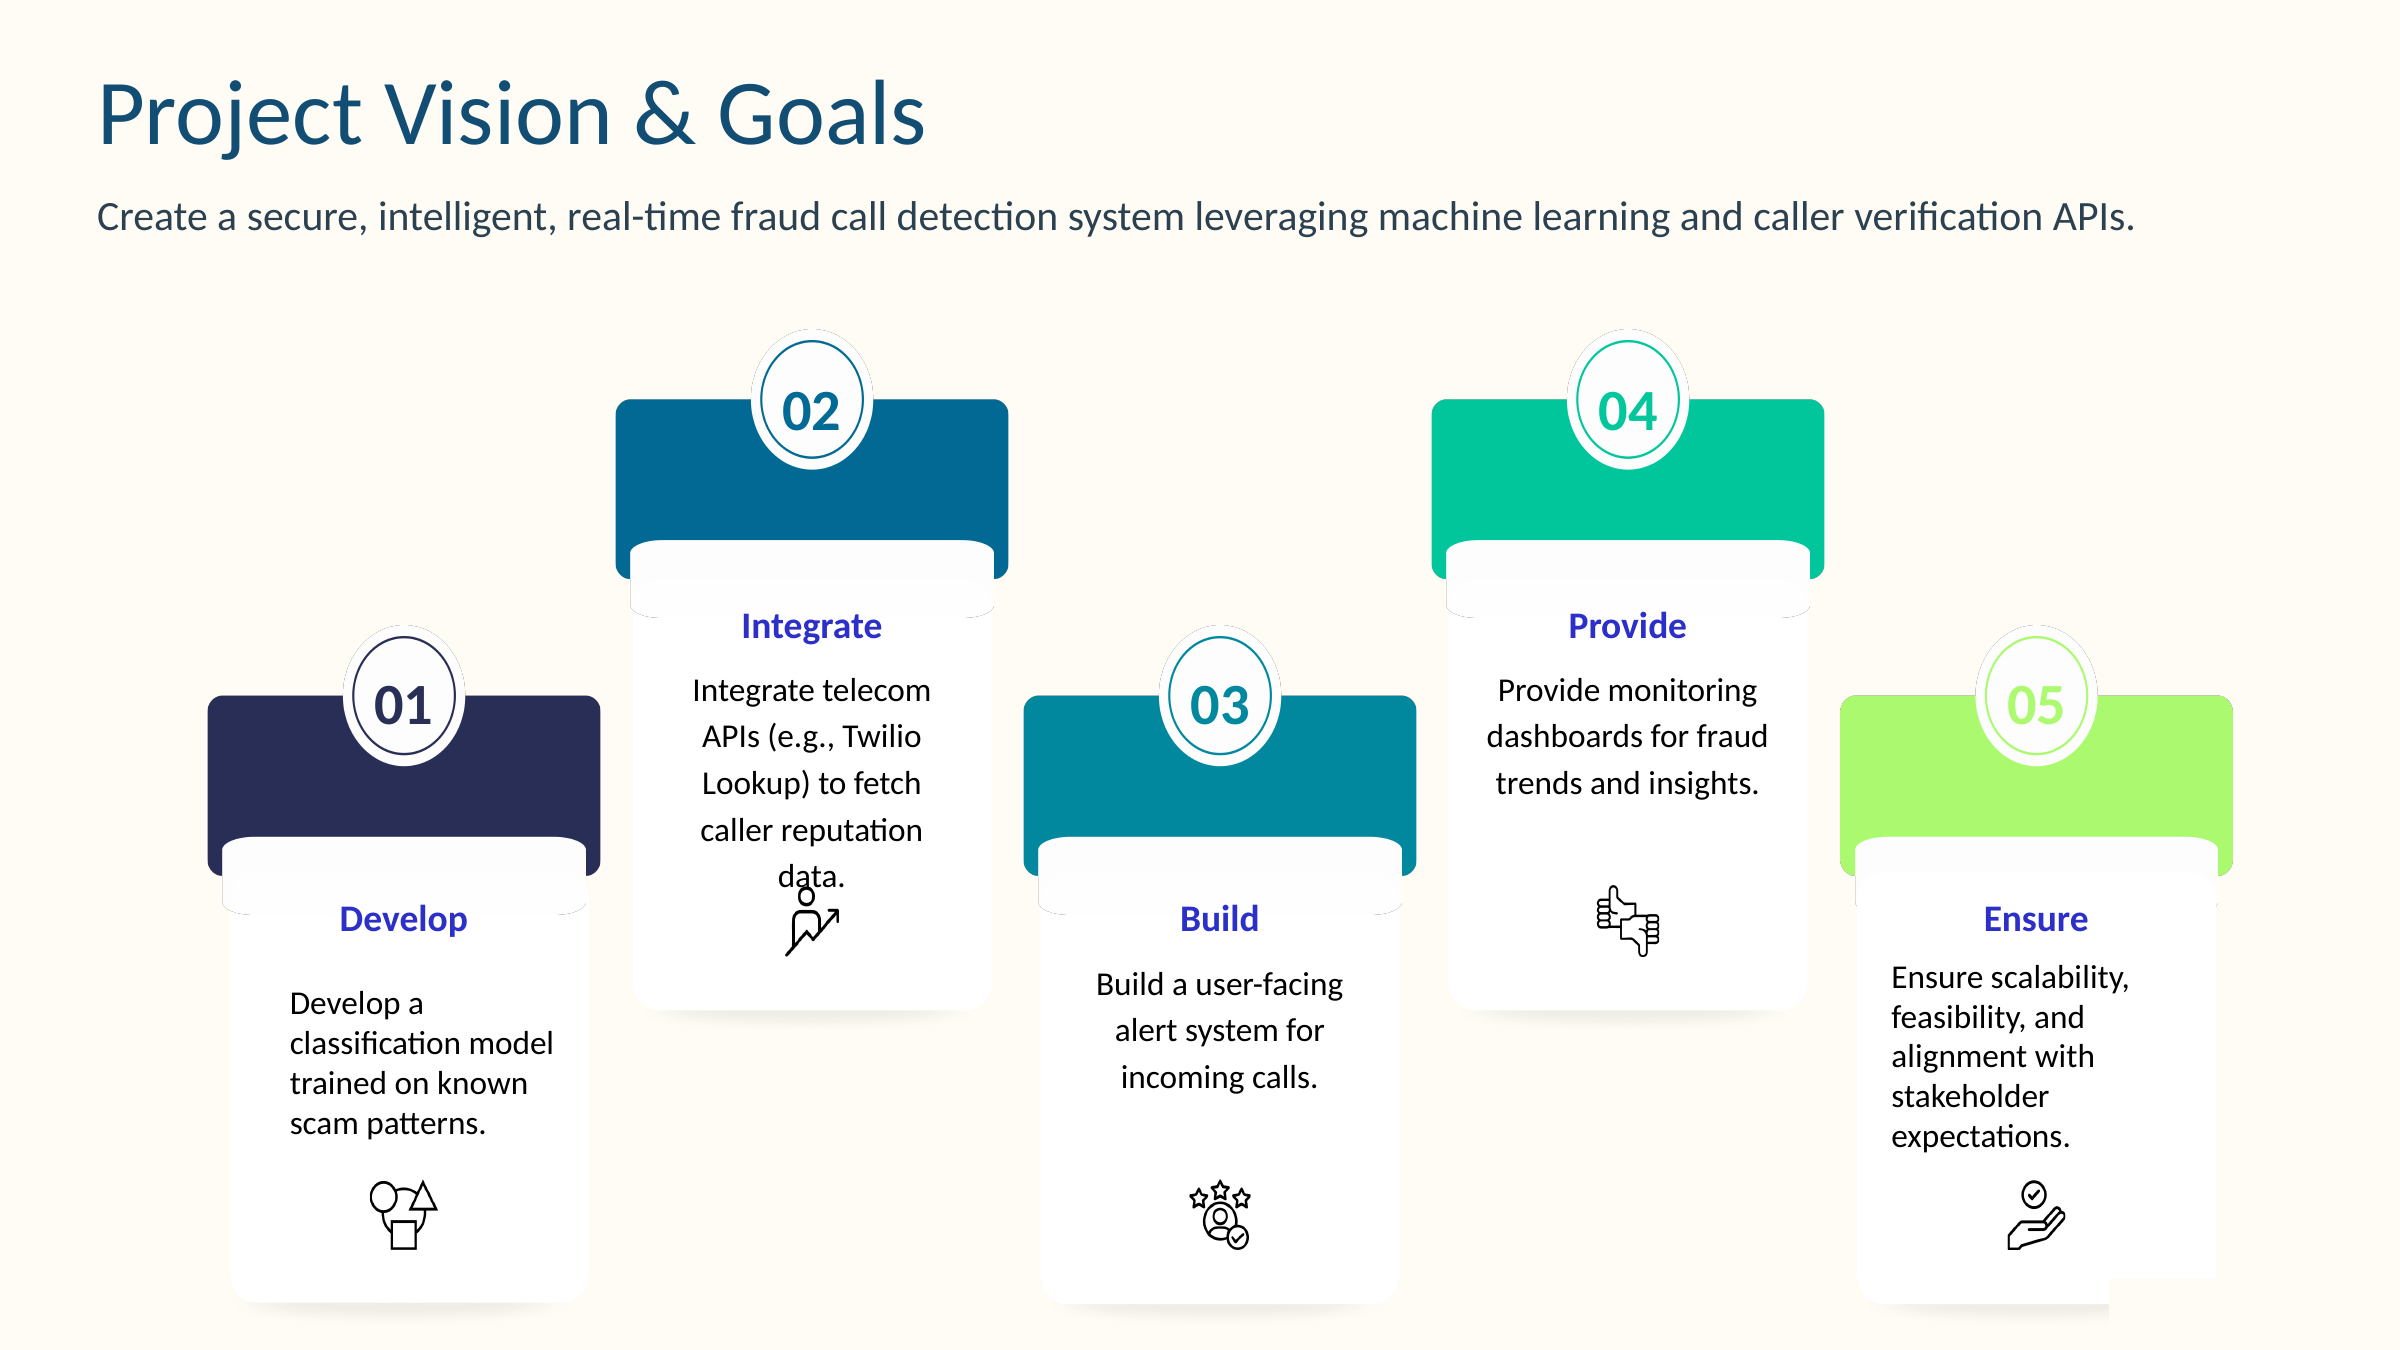

Project Vision & Goals

Create a secure, intelligent, real-time fraud call detection system leveraging machine learning and caller verification APIs.

02
04

Integrate
Provide

01
03
05
Integrate telecom APIs (e.g., Twilio Lookup) to fetch caller reputation data.
Provide monitoring dashboards for fraud trends and insights.

Develop
Build
Ensure
Build a user-facing alert system for incoming calls.
Ensure scalability, feasibility, and alignment with stakeholder expectations.
Develop a classification model trained on known scam patterns.